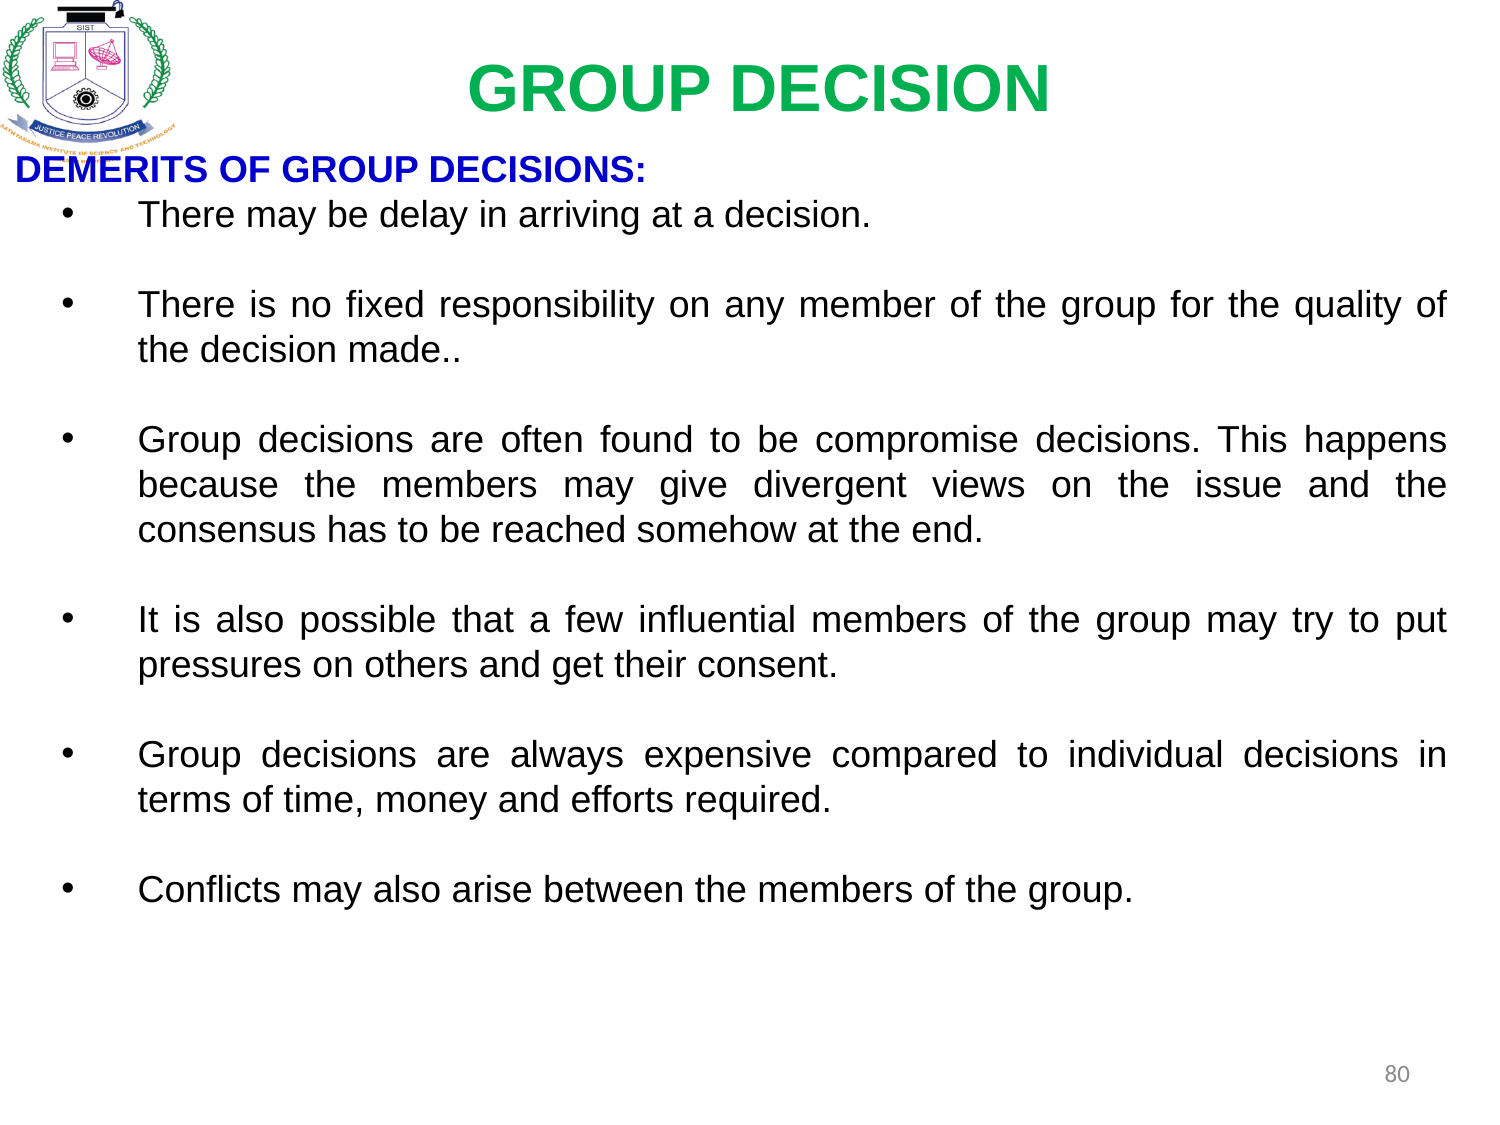

GROUP DECISION
DEMERITS OF GROUP DECISIONS:
There may be delay in arriving at a decision.

There is no fixed responsibility on any member of the group for the quality of the decision made..

Group decisions are often found to be compromise decisions. This happens because the members may give divergent views on the issue and the consensus has to be reached somehow at the end.

It is also possible that a few influential members of the group may try to put pressures on others and get their consent.

Group decisions are always expensive compared to individual decisions in terms of time, money and efforts required.

Conflicts may also arise between the members of the group.
80